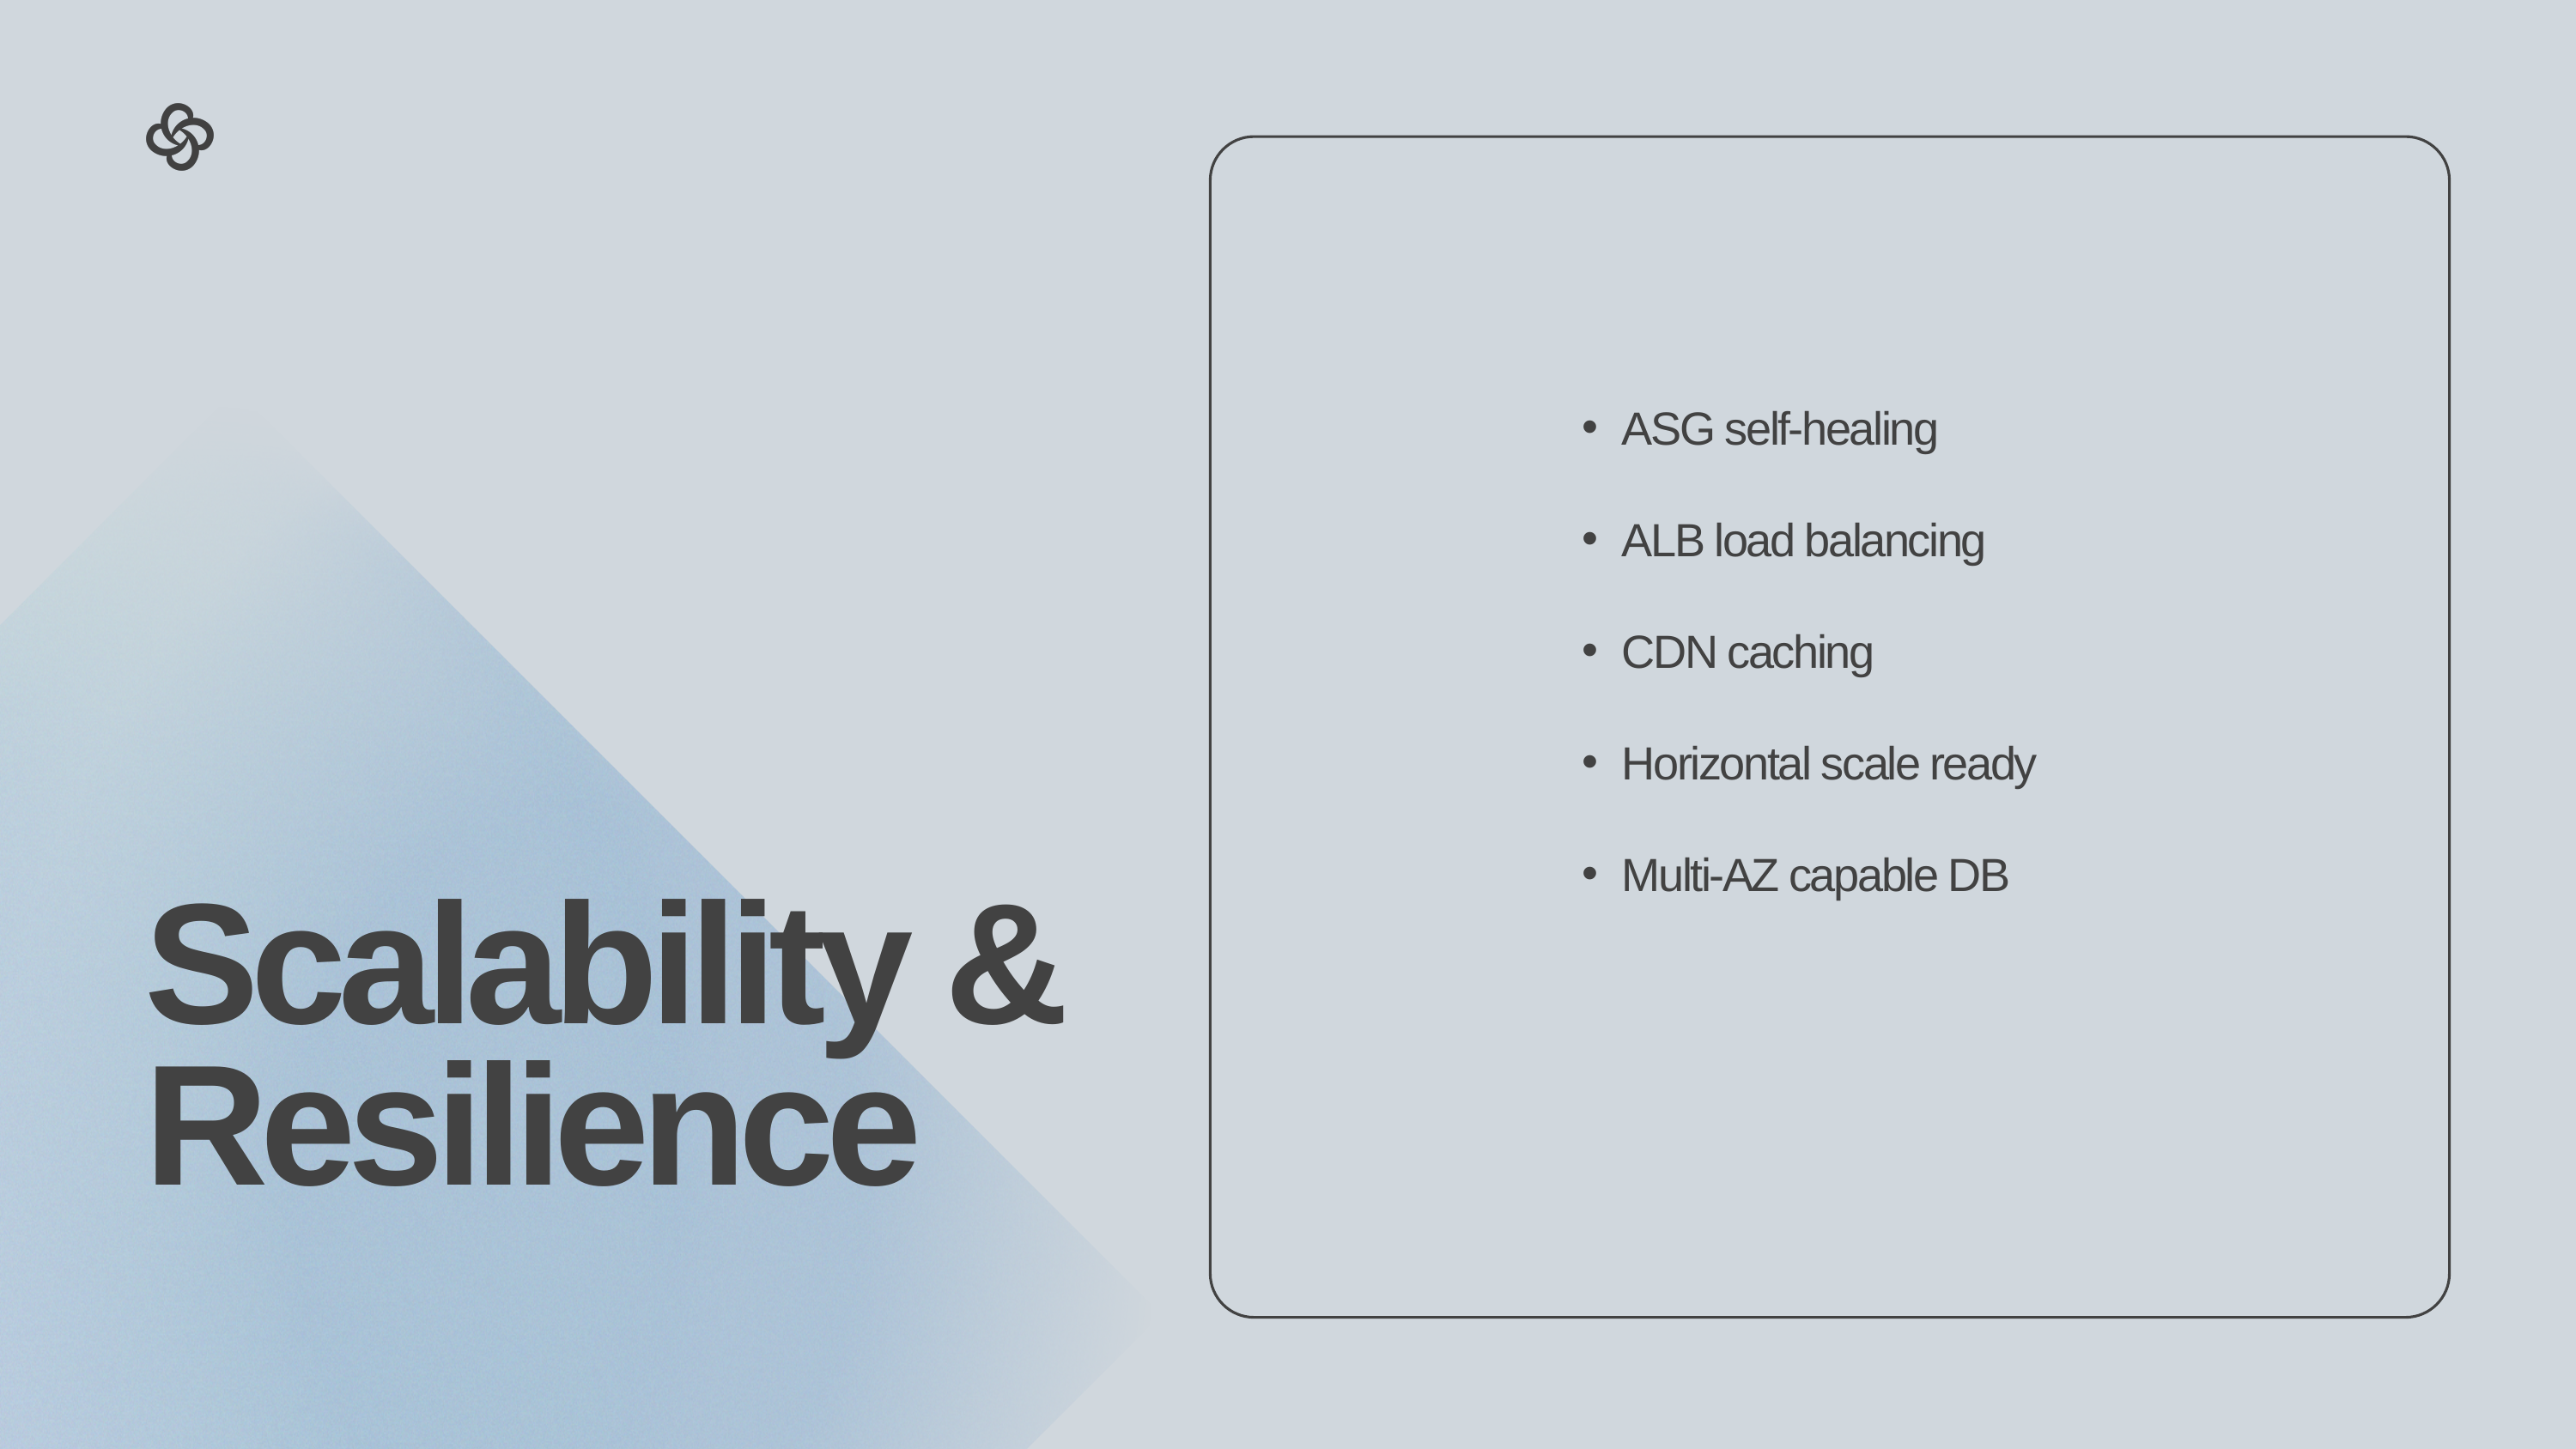

ASG self-healing

ALB load balancing

CDN caching

Horizontal scale ready

Multi-AZ capable DB

Scalability & Resilience